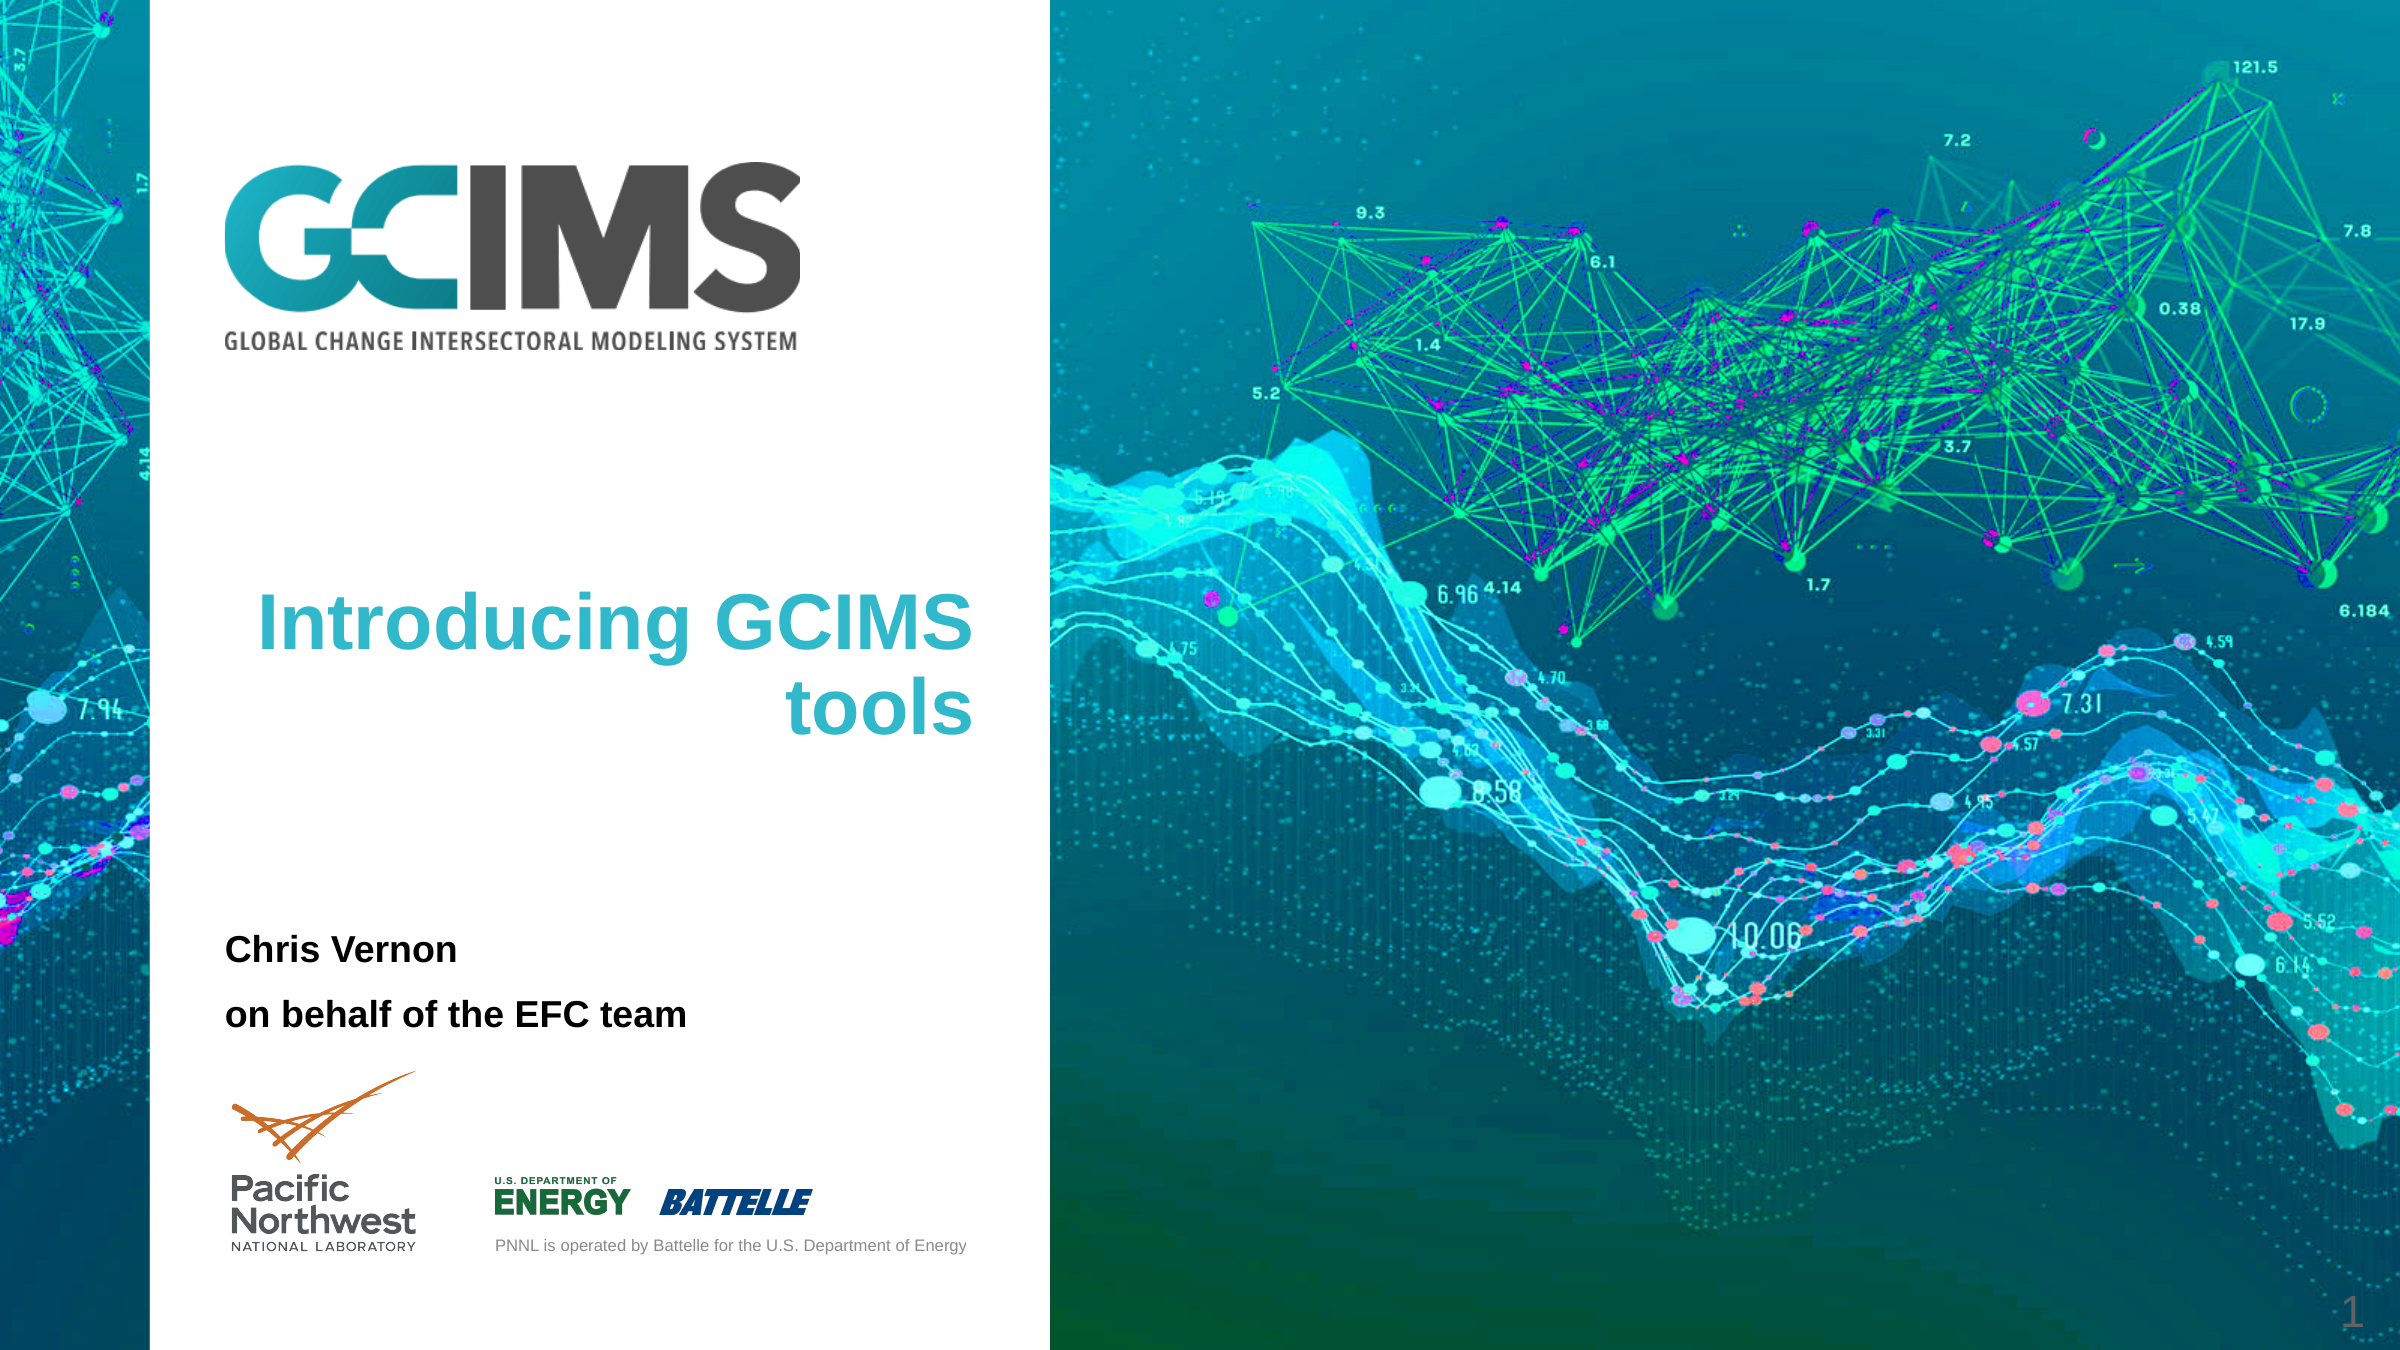

# Introducing GCIMS tools
Chris Vernon
on behalf of the EFC team
1